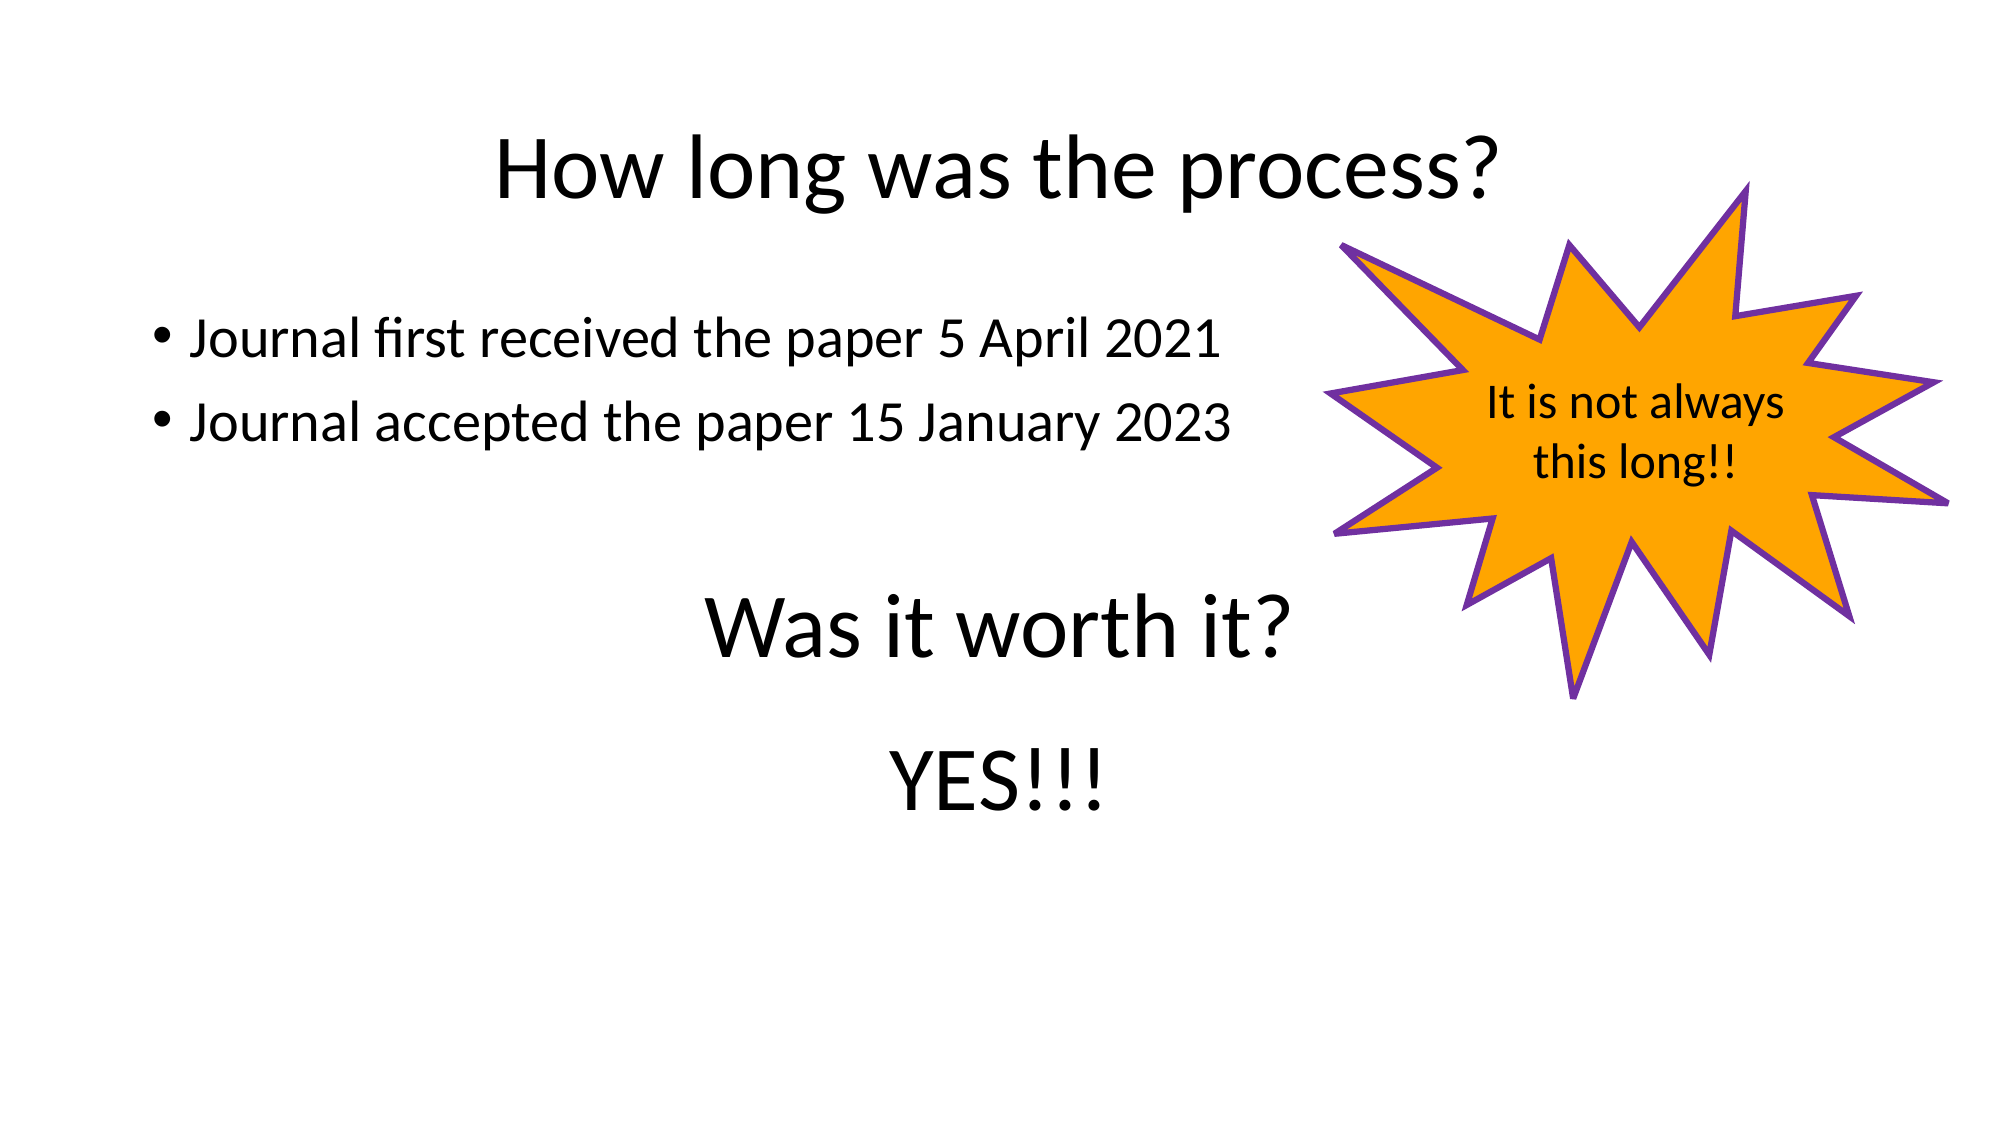

# How long was the process?
It is not always this long!!
Journal first received the paper 5 April 2021
Journal accepted the paper 15 January 2023
Was it worth it?

YES!!!